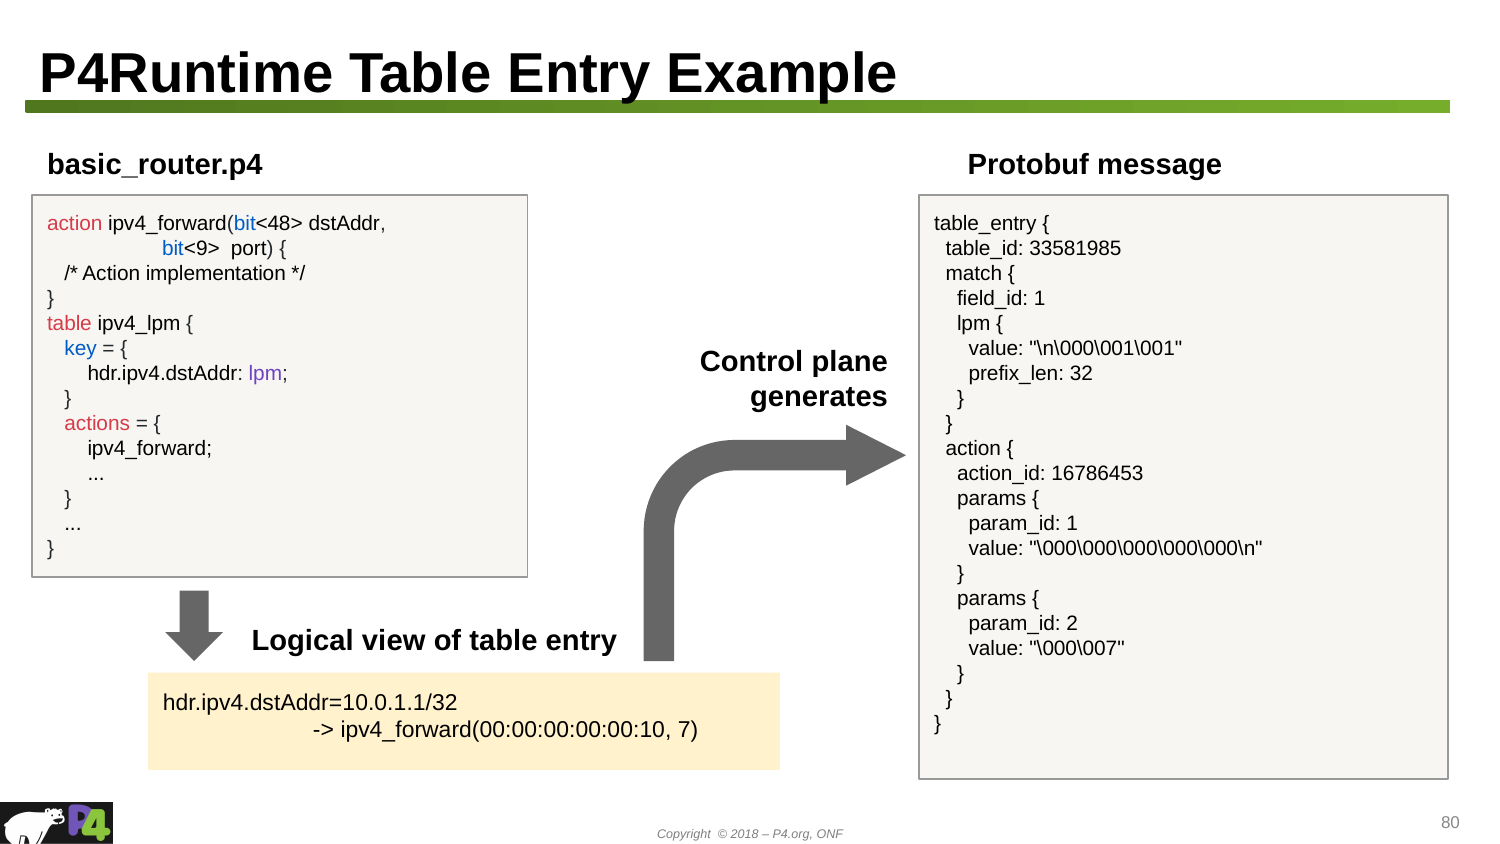

# P4Runtime Table Entry Example
basic_router.p4
Protobuf message
action ipv4_forward(bit<48> dstAddr,
                    bit<9>  port) {
   /* Action implementation */
}
table ipv4_lpm {
   key = {
       hdr.ipv4.dstAddr: lpm;
   }
   actions = {
       ipv4_forward;
       ...
   }
   ...
}

table_entry {
  table_id: 33581985
  match {
    field_id: 1
    lpm {
      value: "\n\000\001\001"
      prefix_len: 32
    }
  }
  action {
    action_id: 16786453
    params {
      param_id: 1
      value: "\000\000\000\000\000\n"
    }
    params {
      param_id: 2
      value: "\000\007"
    }
  }
}
Control plane
generates

Logical view of table entry
hdr.ipv4.dstAddr=10.0.1.1/32
	-> ipv4_forward(00:00:00:00:00:10, 7)
80